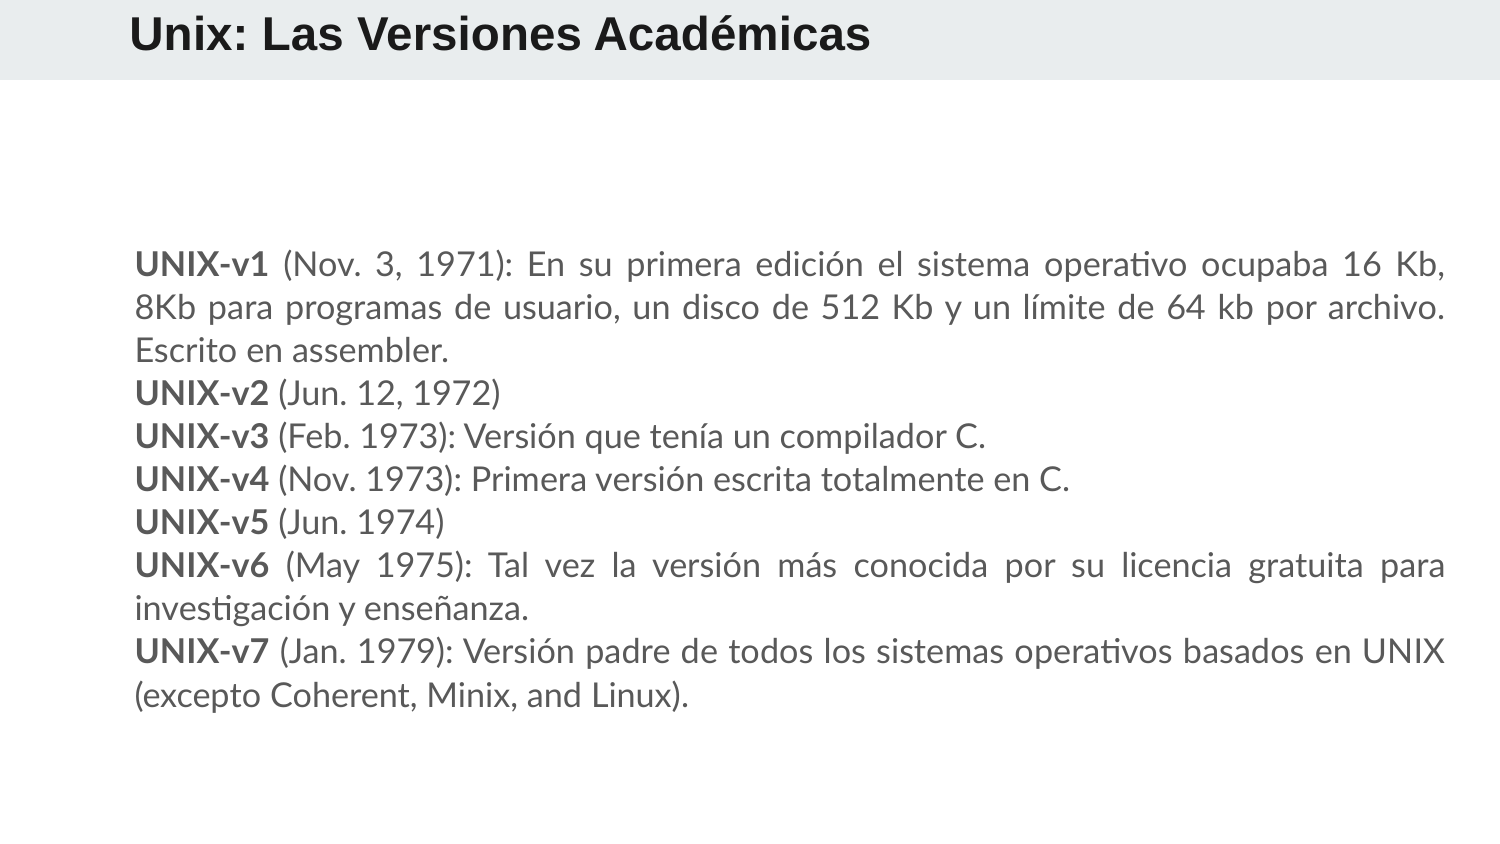

# Unix: Las Versiones Académicas
UNIX-v1 (Nov. 3, 1971): En su primera edición el sistema operativo ocupaba 16 Kb, 8Kb para programas de usuario, un disco de 512 Kb y un límite de 64 kb por archivo. Escrito en assembler.
UNIX-v2 (Jun. 12, 1972)
UNIX-v3 (Feb. 1973): Versión que tenía un compilador C.
UNIX-v4 (Nov. 1973): Primera versión escrita totalmente en C.
UNIX-v5 (Jun. 1974)
UNIX-v6 (May 1975): Tal vez la versión más conocida por su licencia gratuita para investigación y enseñanza.
UNIX-v7 (Jan. 1979): Versión padre de todos los sistemas operativos basados en UNIX (excepto Coherent, Minix, and Linux).